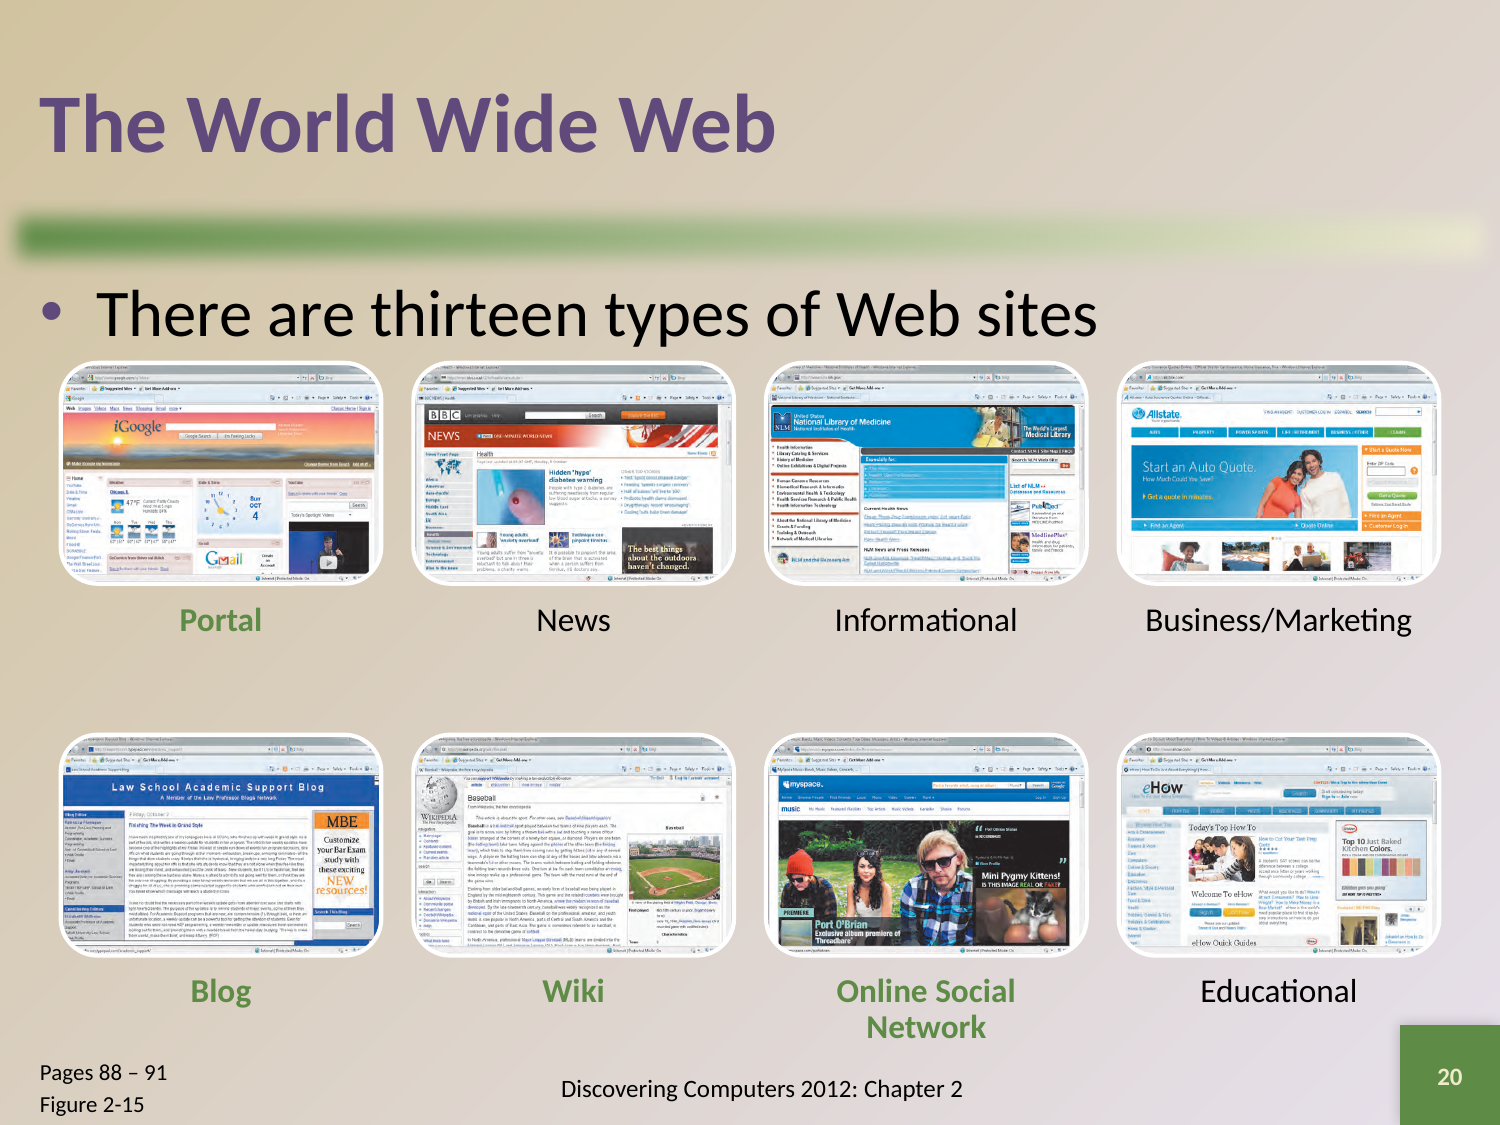

# The World Wide Web
There are thirteen types of Web sites
Portal
News
Informational
Business/Marketing
Blog
Wiki
Online Social Network
Educational
20
Pages 88 – 91
Figure 2-15
Discovering Computers 2012: Chapter 2